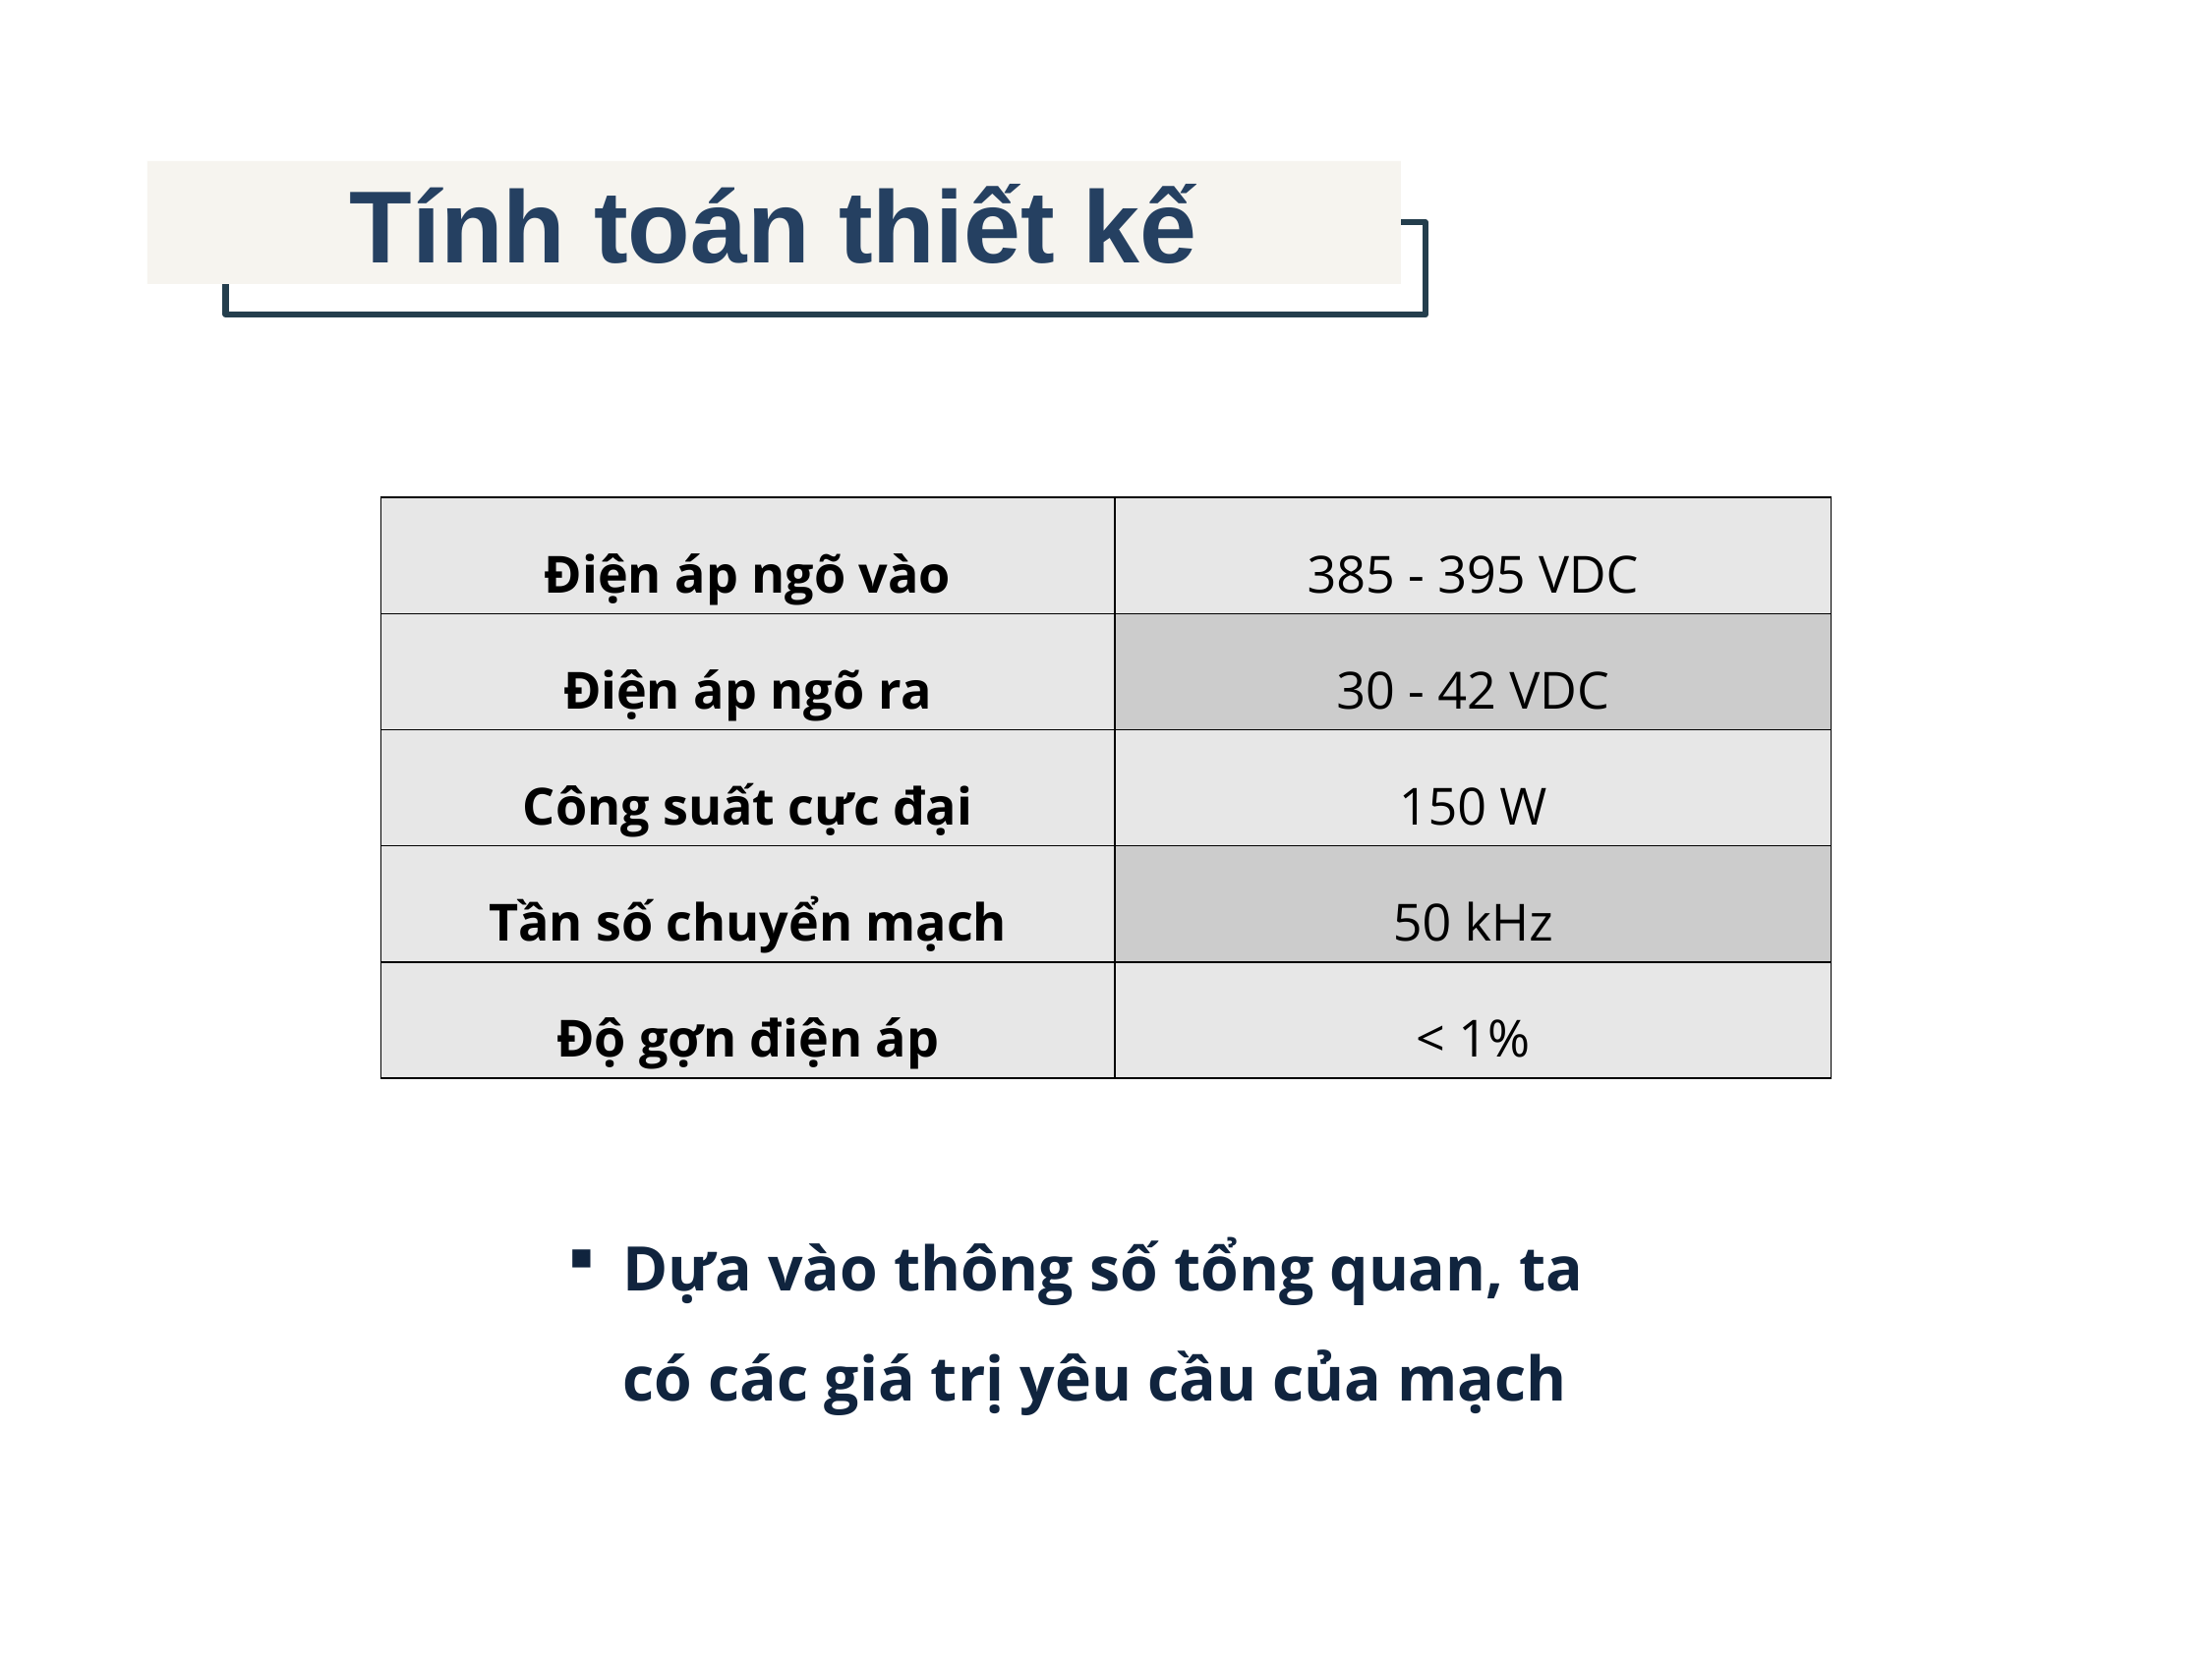

Tính toán thiết kế

| Điện áp ngõ vào | 385 - 395 VDC |
| --- | --- |
| Điện áp ngõ ra | 30 - 42 VDC |
| Công suất cực đại | 150 W |
| Tần số chuyển mạch | 50 kHz |
| Độ gợn điện áp | < 1% |
Dựa vào thông số tổng quan, ta có các giá trị yêu cầu của mạch